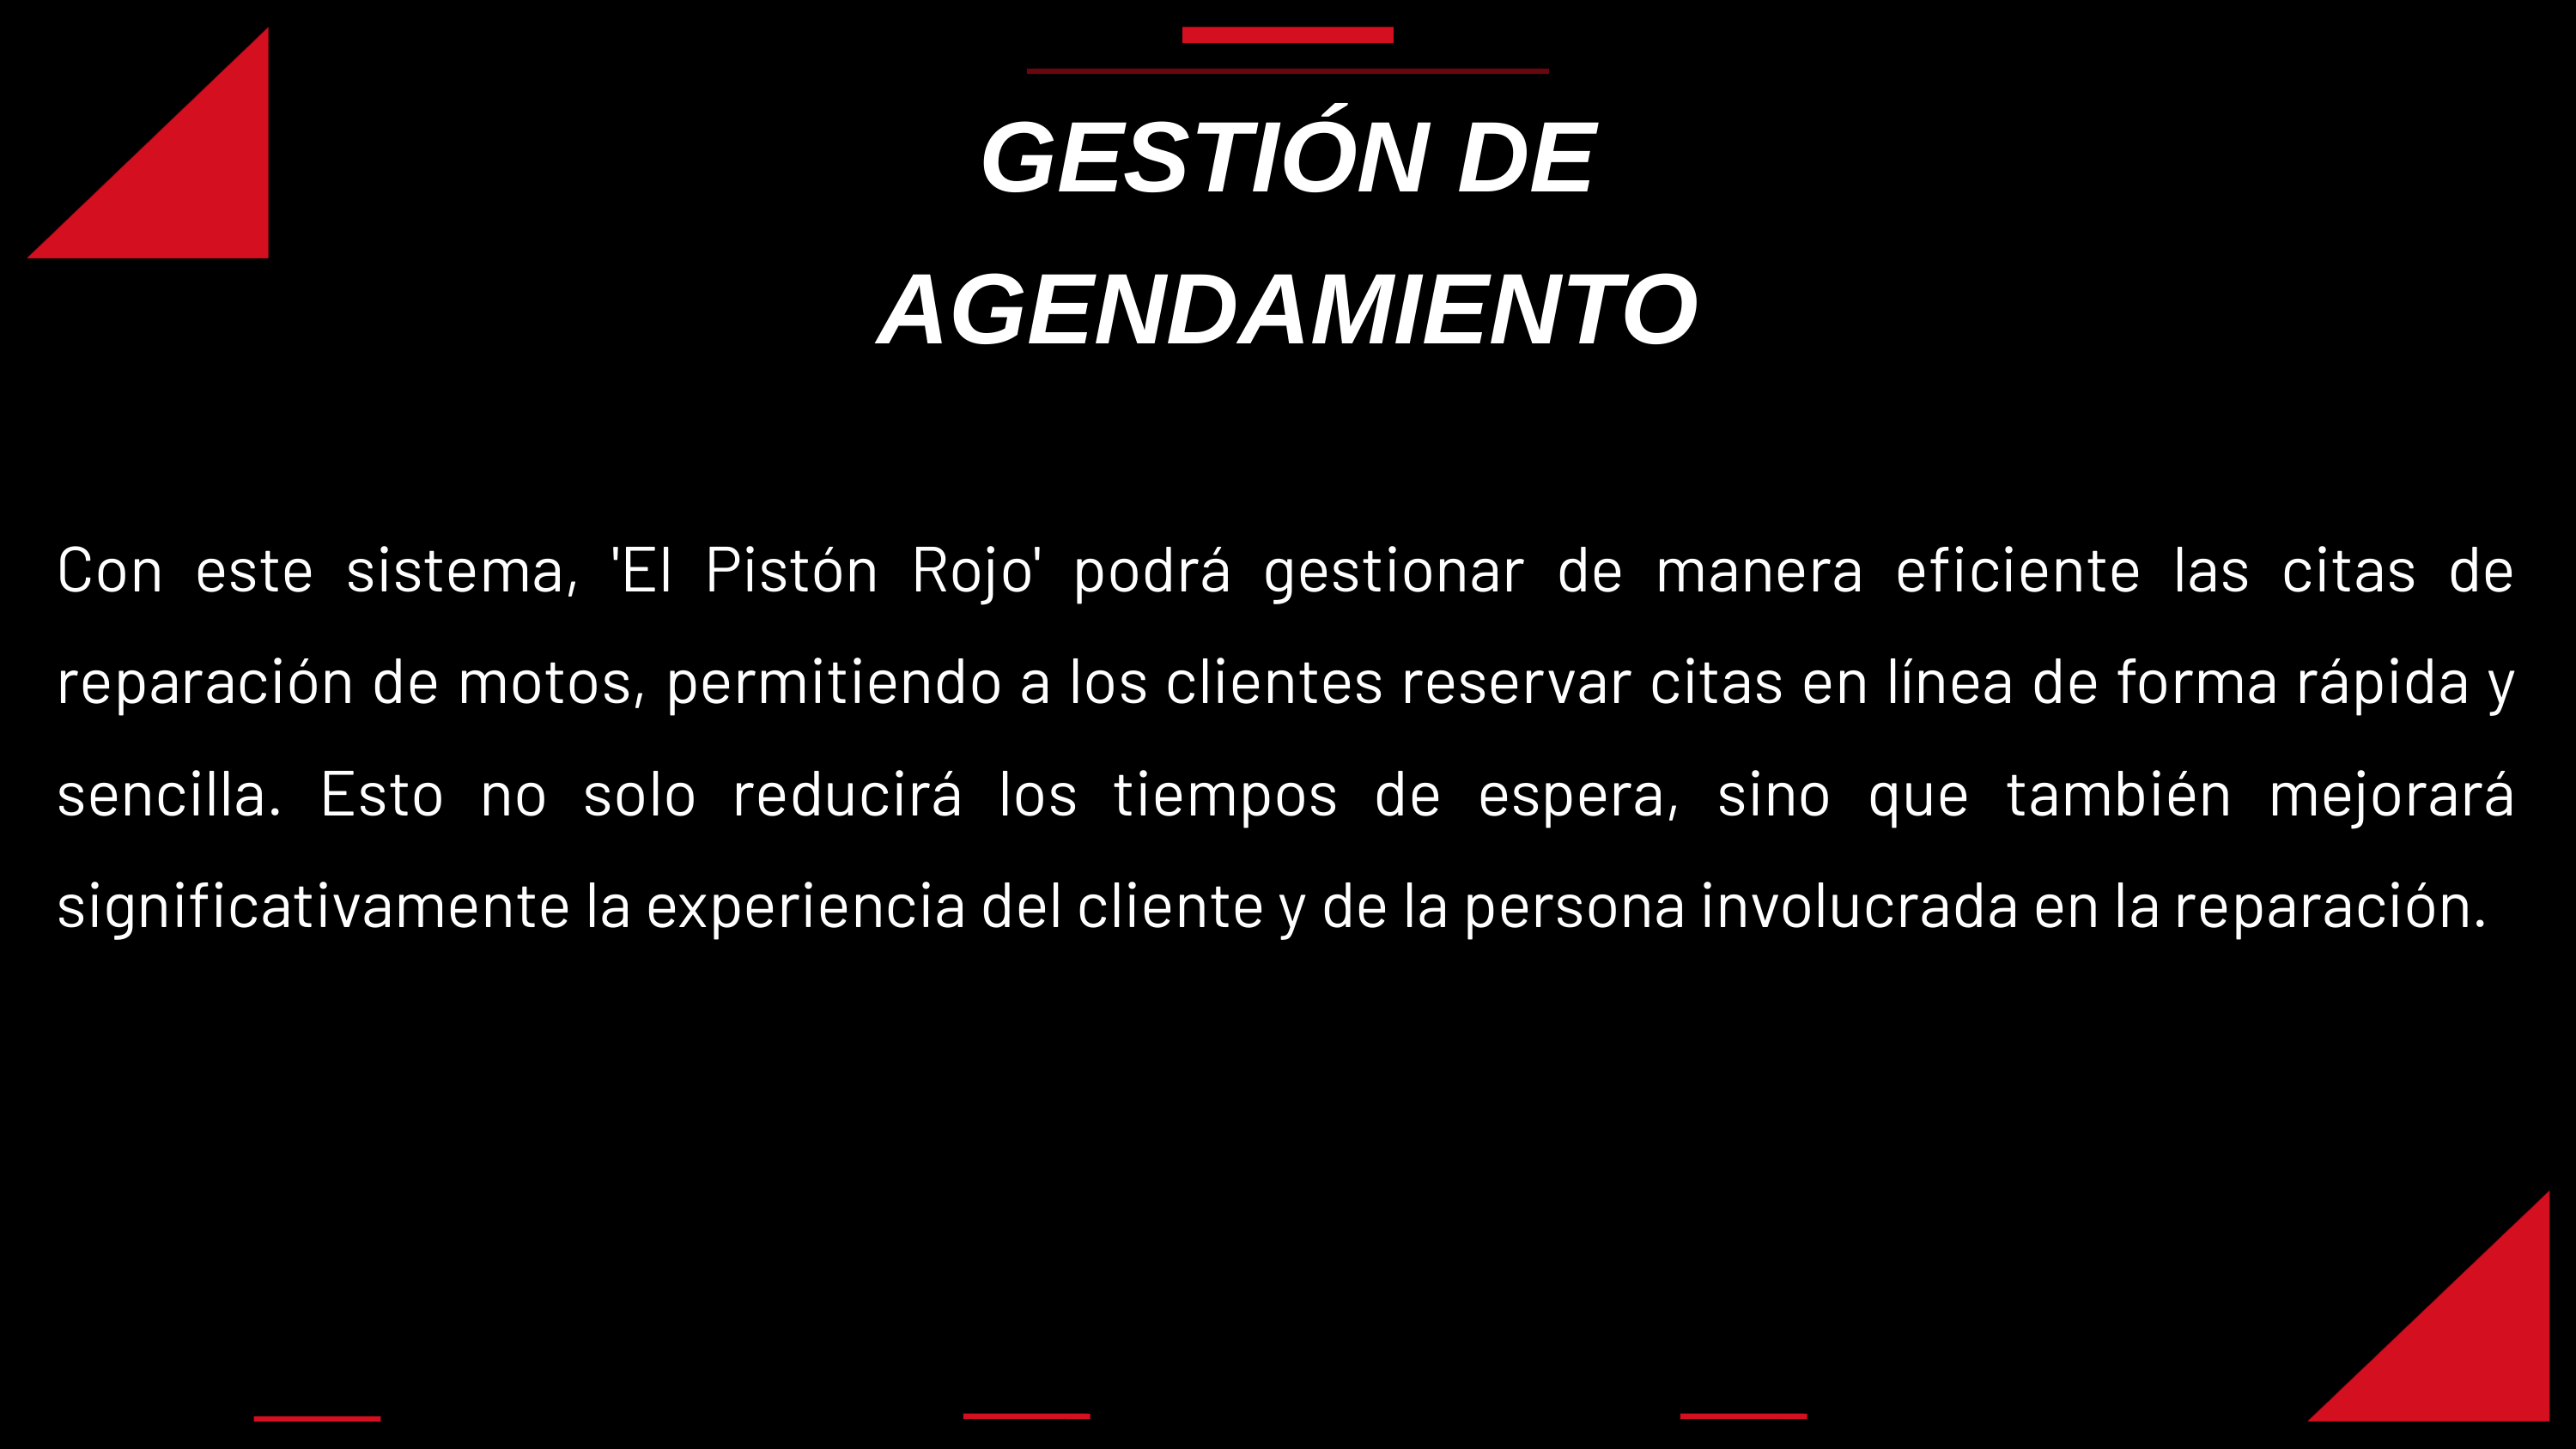

GESTIÓN DE AGENDAMIENTO

Con este sistema, 'El Pistón Rojo' podrá gestionar de manera eficiente las citas de reparación de motos, permitiendo a los clientes reservar citas en línea de forma rápida y sencilla. Esto no solo reducirá los tiempos de espera, sino que también mejorará significativamente la experiencia del cliente y de la persona involucrada en la reparación.